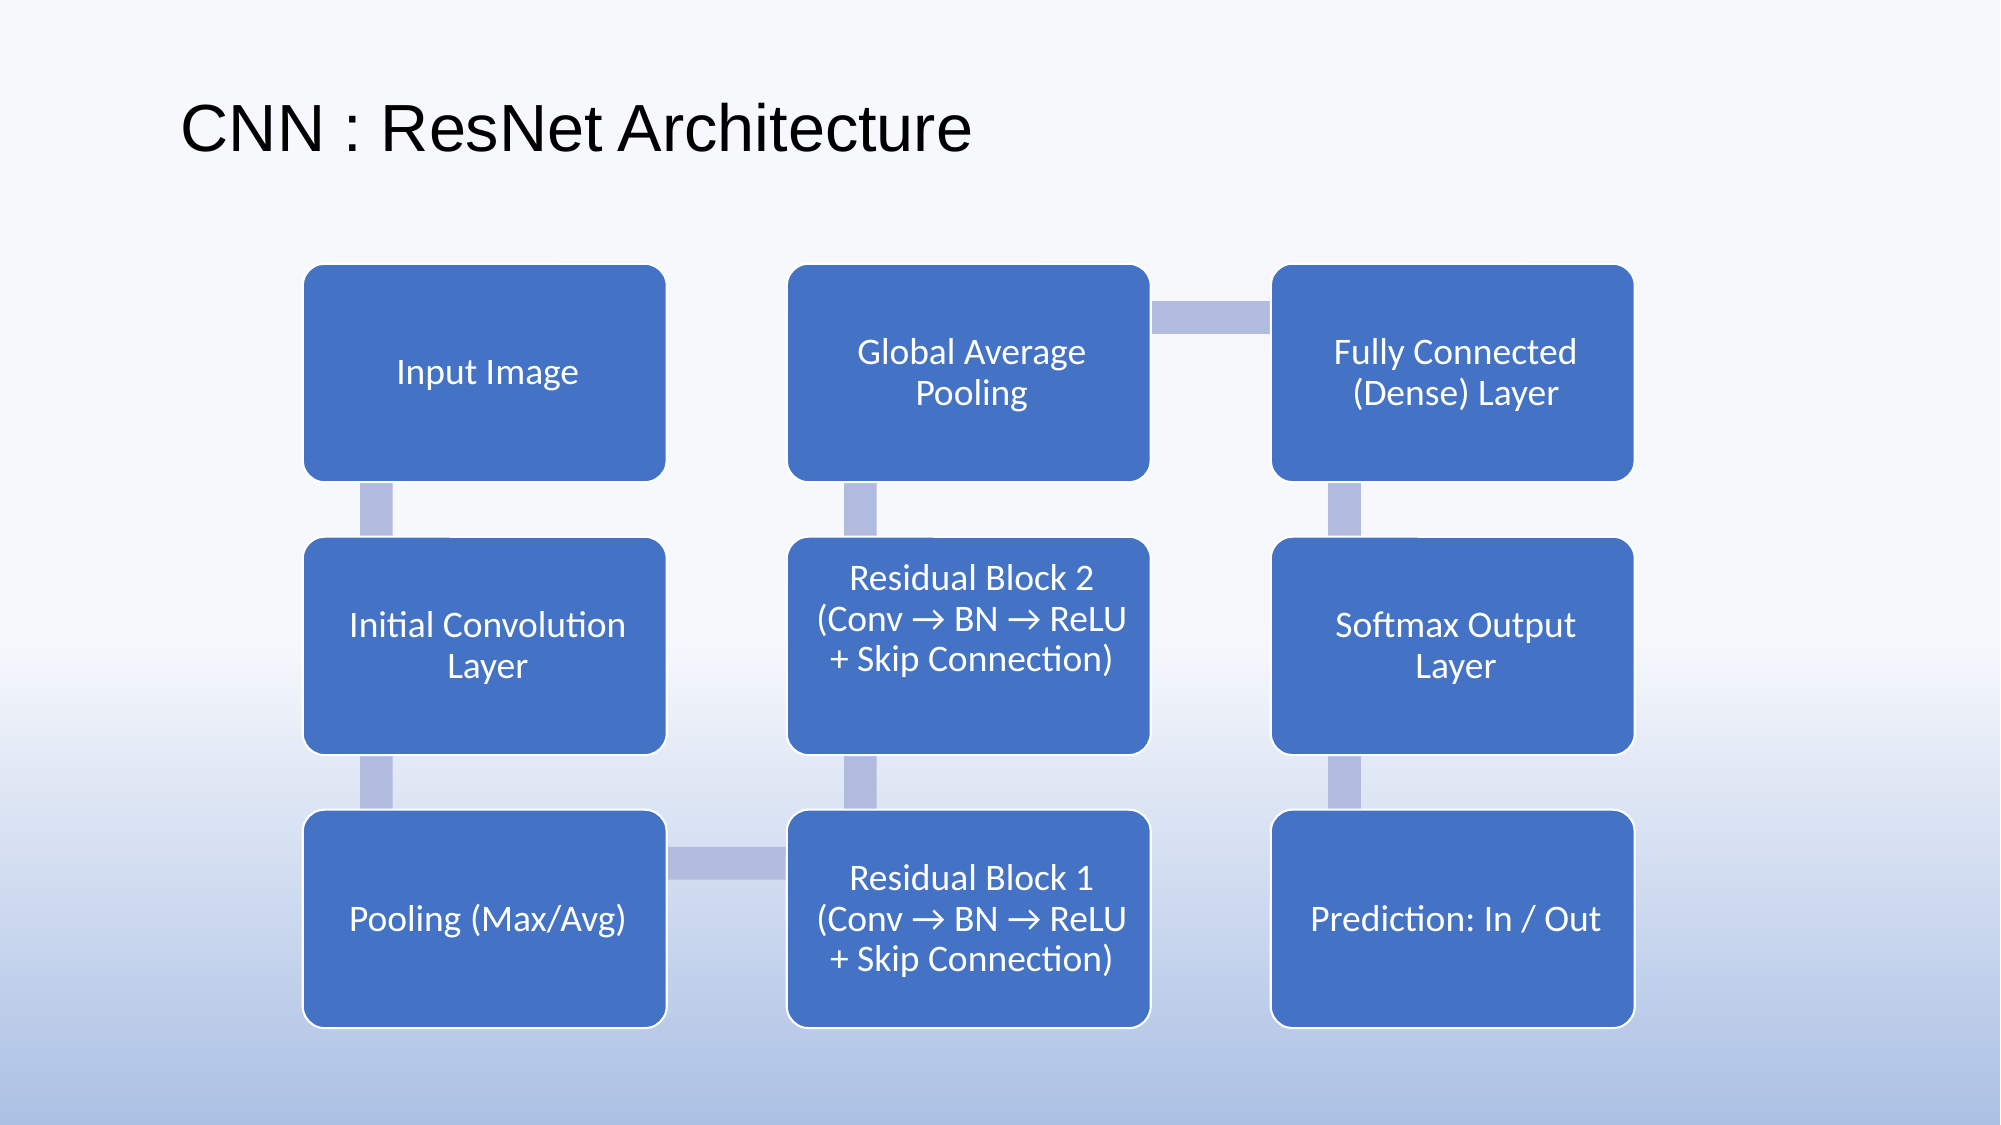

CNN : ResNet Architecture
Input Image
Initial Convolution Layer
Pooling (Max/Avg)
Residual Block 1 (Conv → BN → ReLU + Skip Connection)
Residual Block 2 (Conv → BN → ReLU + Skip Connection)

Global Average Pooling
Fully Connected (Dense) Layer
Softmax Output Layer
Prediction: In / Out